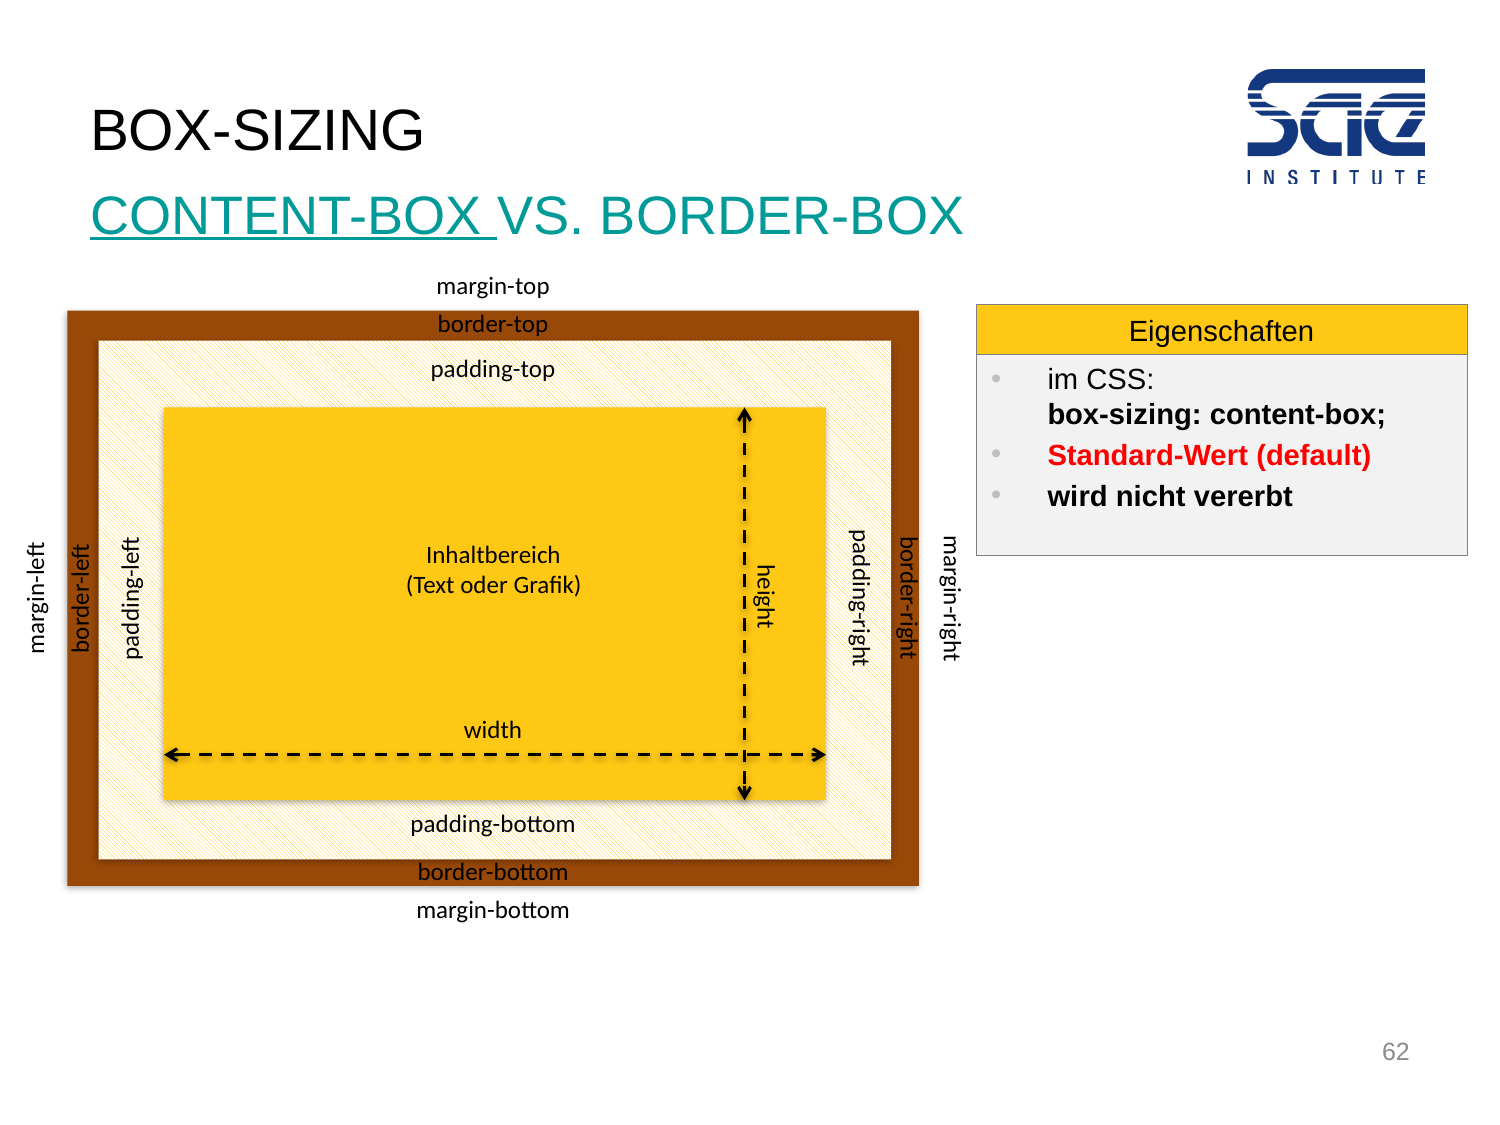

# Box-SIZING
CONTENT-BOX VS. BORDER-BOX
margin-top
border-top

padding-top

Inhaltbereich
(Text oder Grafik)
height
margin-left
border-left
padding-left
padding-right
border-right
margin-right
width
padding-bottom
border-bottom
margin-bottom
Eigenschaften
im CSS:
box-sizing: content-box;
Standard-Wert (default)
wird nicht vererbt

62